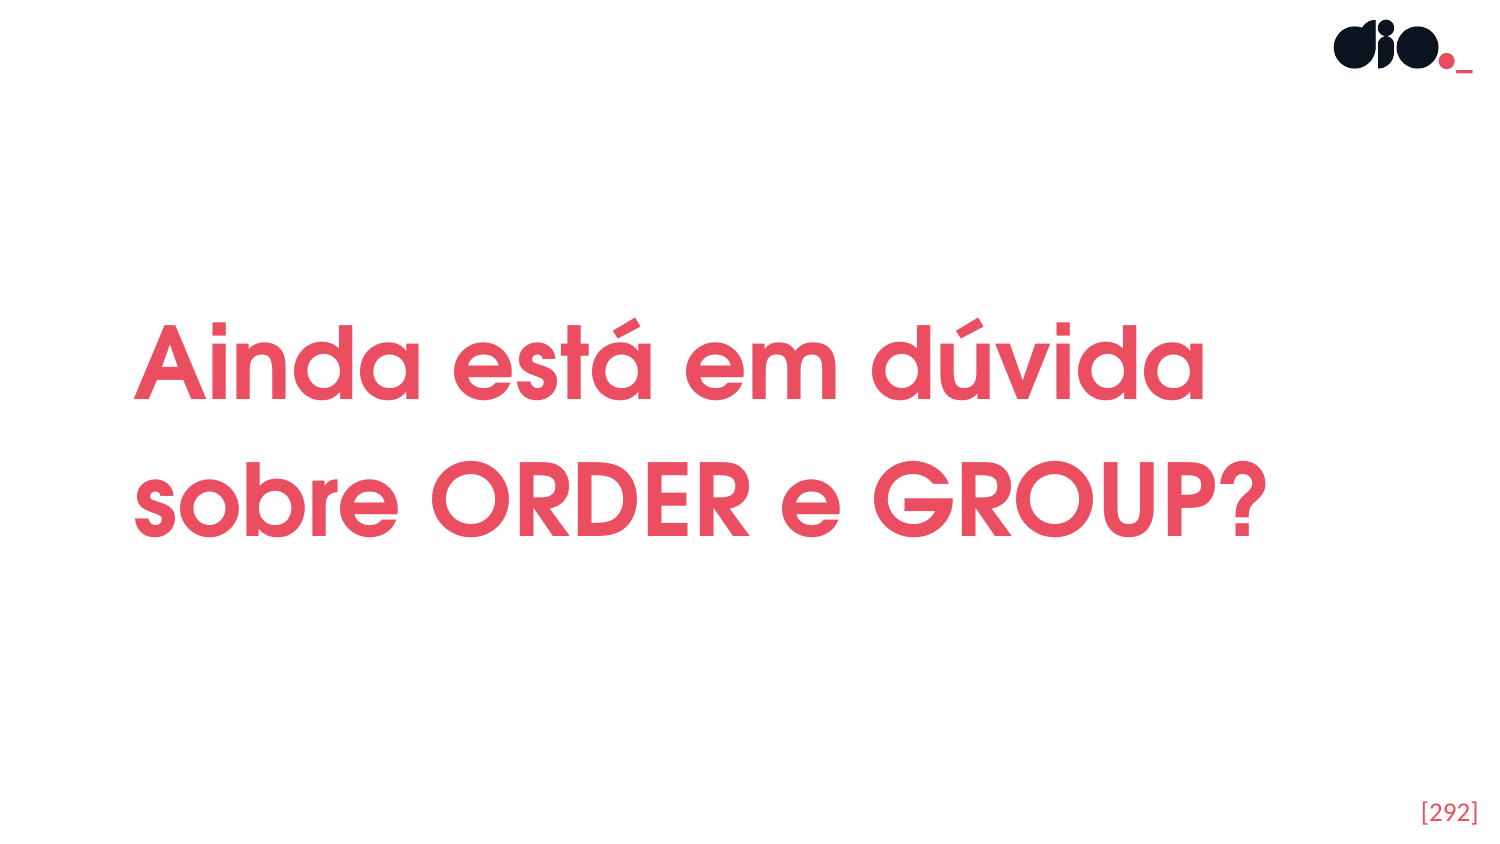

Ainda está em dúvida sobre ORDER e GROUP?
[292]